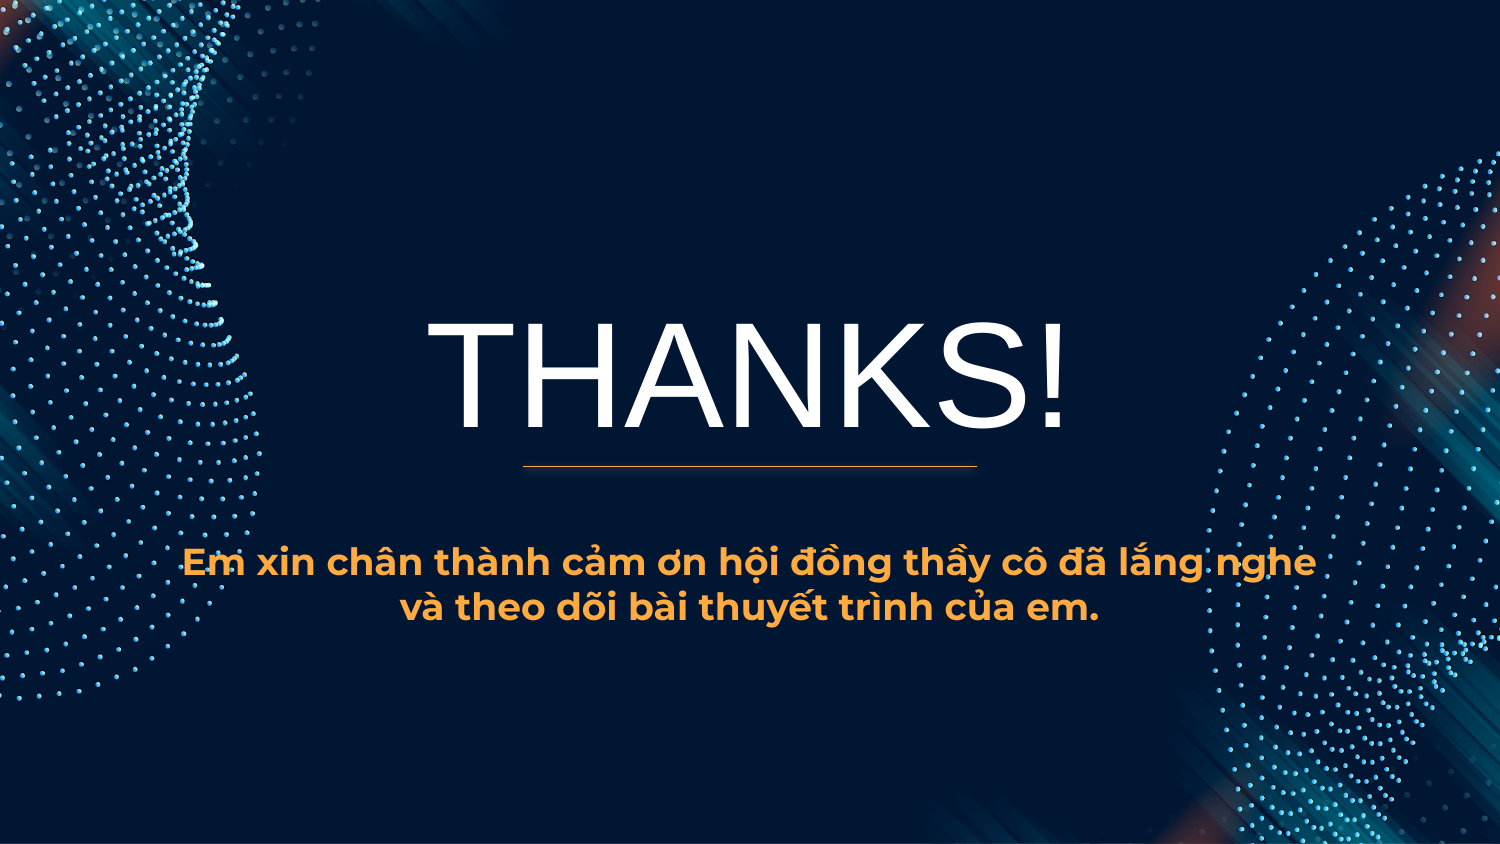

THANKS!
Em xin chân thành cảm ơn hội đồng thầy cô đã lắng nghe và theo dõi bài thuyết trình của em.